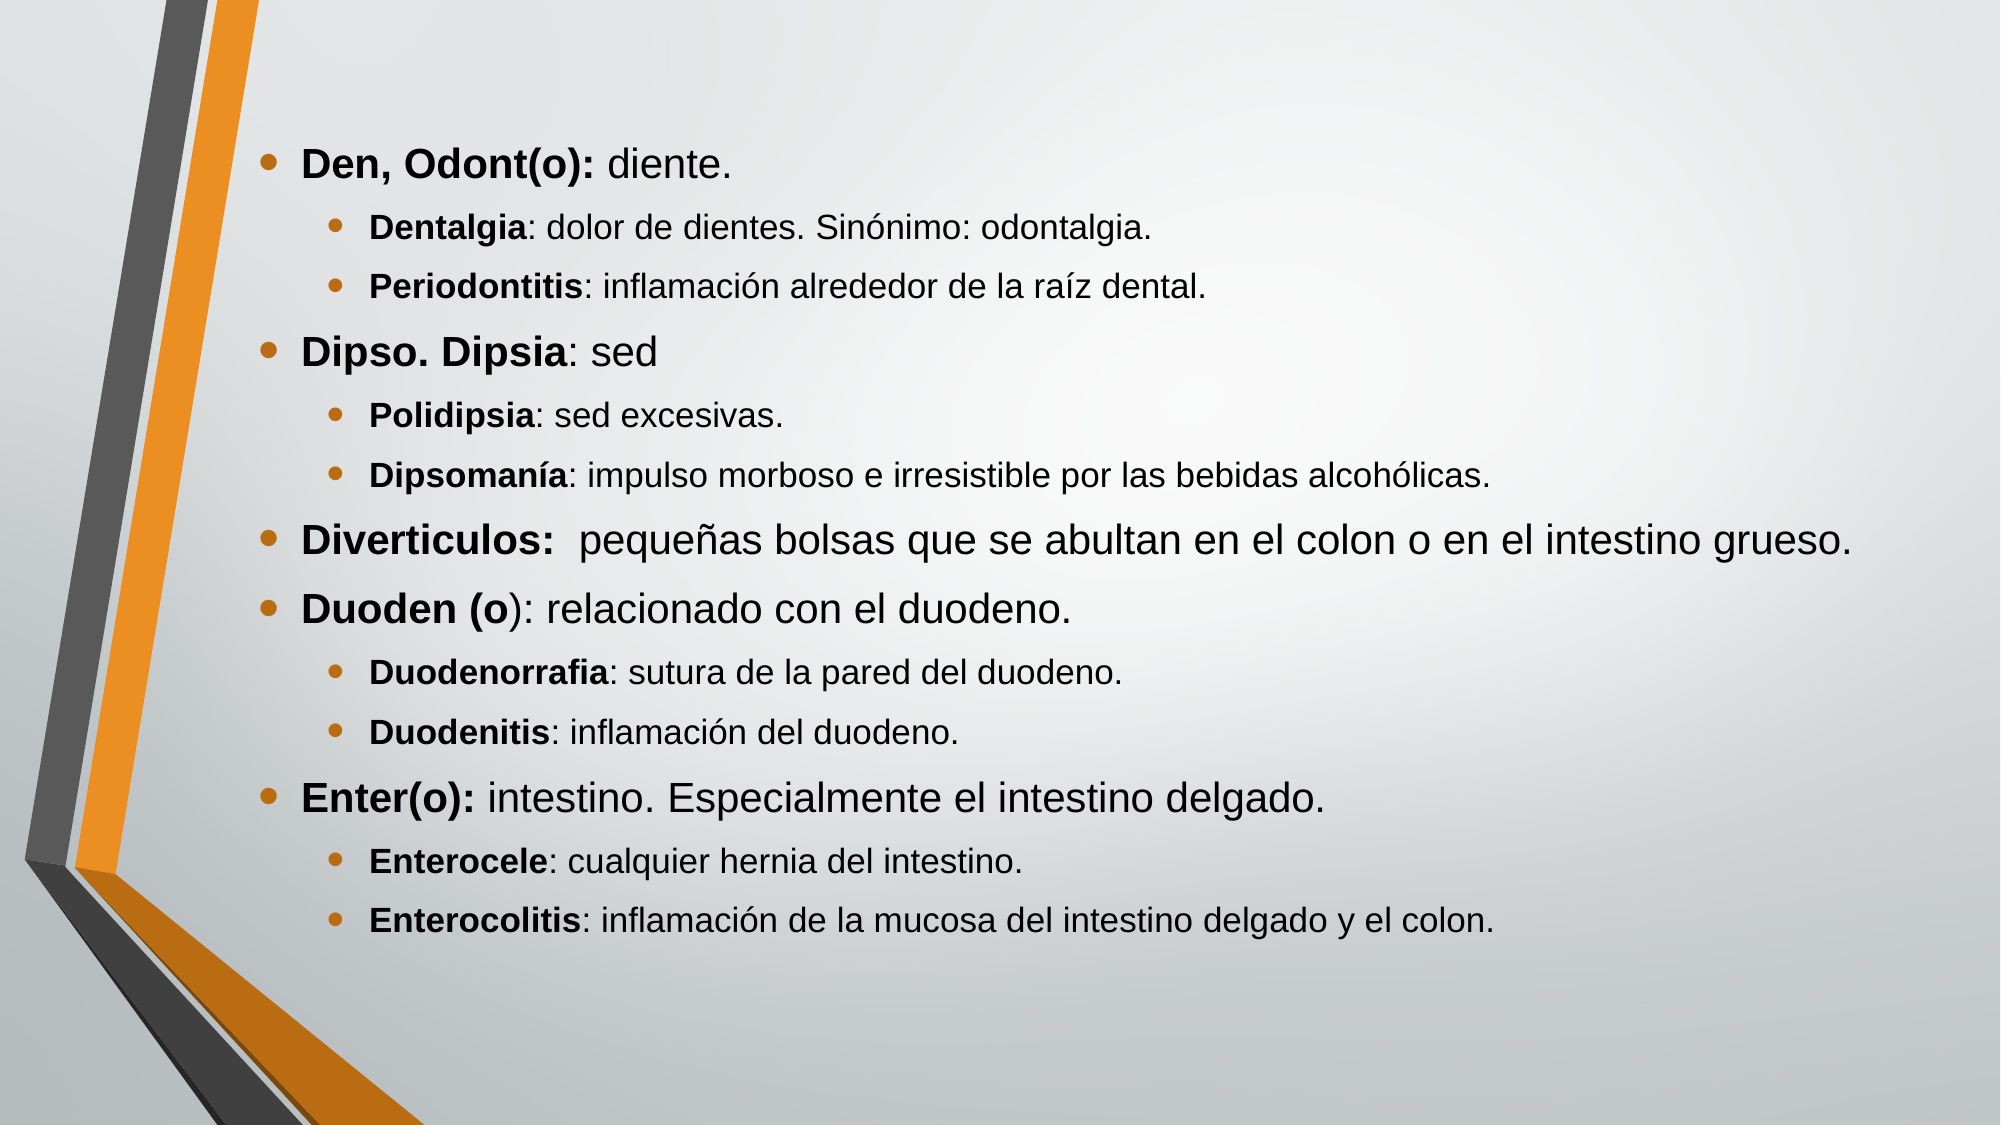

Den, Odont(o): diente.
Dentalgia: dolor de dientes. Sinónimo: odontalgia.
Periodontitis: inflamación alrededor de la raíz dental.
Dipso. Dipsia: sed
Polidipsia: sed excesivas.
Dipsomanía: impulso morboso e irresistible por las bebidas alcohólicas.
Diverticulos:  pequeñas bolsas que se abultan en el colon o en el intestino grueso.
Duoden (o): relacionado con el duodeno.
Duodenorrafia: sutura de la pared del duodeno.
Duodenitis: inflamación del duodeno.
Enter(o): intestino. Especialmente el intestino delgado.
Enterocele: cualquier hernia del intestino.
Enterocolitis: inflamación de la mucosa del intestino delgado y el colon.